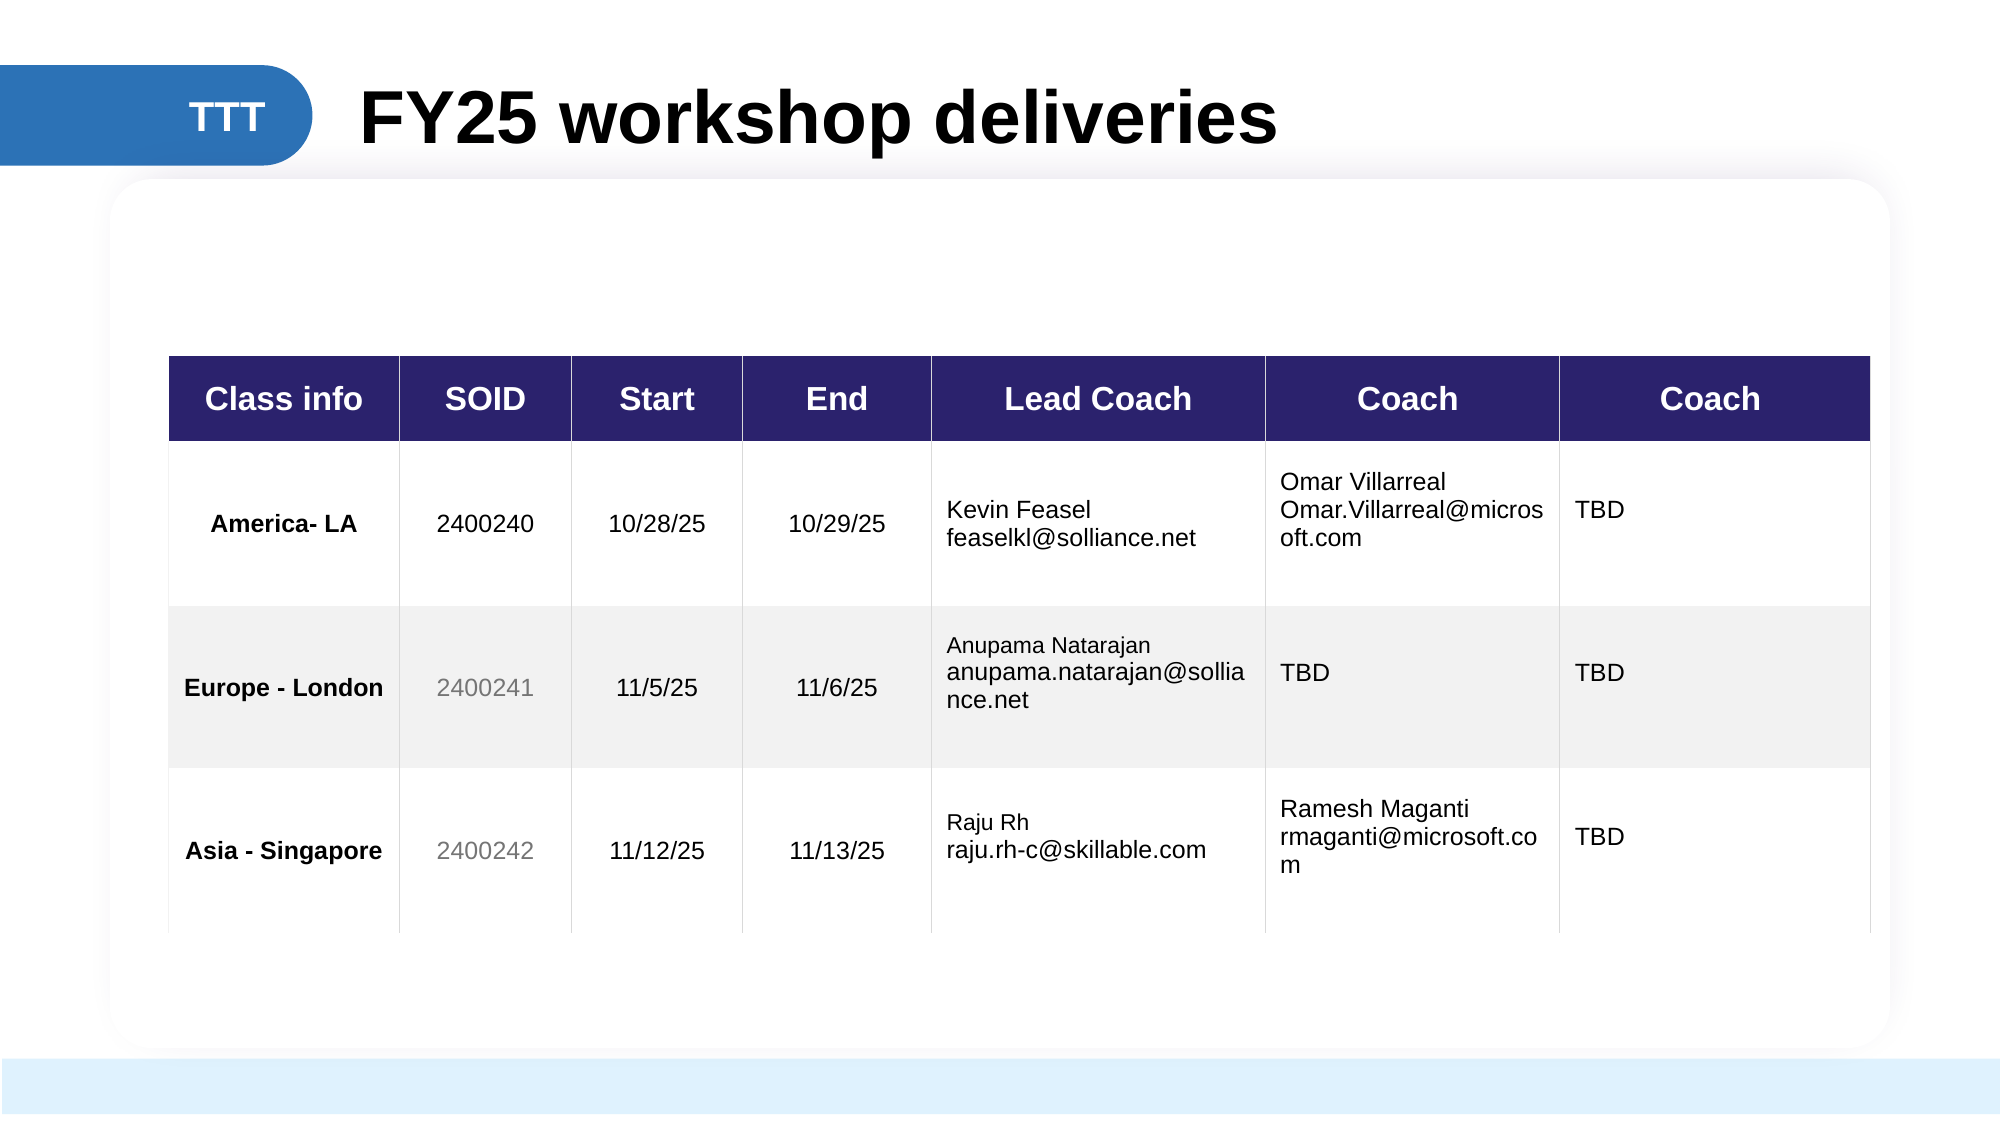

FY25 workshop deliveries

| Class info | SOID | Start | End | Lead Coach | Coach | Coach |
| --- | --- | --- | --- | --- | --- | --- |
| America- LA | 2400240 | 10/28/25 | 10/29/25 | Kevin Feasel feaselkl@solliance.net | Omar Villarreal Omar.Villarreal@microsoft.com | TBD |
| Europe - London | 2400241 | 11/5/25 | 11/6/25 | Anupama Natarajan anupama.natarajan@solliance.net | TBD | TBD |
| Asia - Singapore | 2400242 | 11/12/25 | 11/13/25 | Raju Rh raju.rh-c@skillable.com | Ramesh Maganti rmaganti@microsoft.com | TBD |